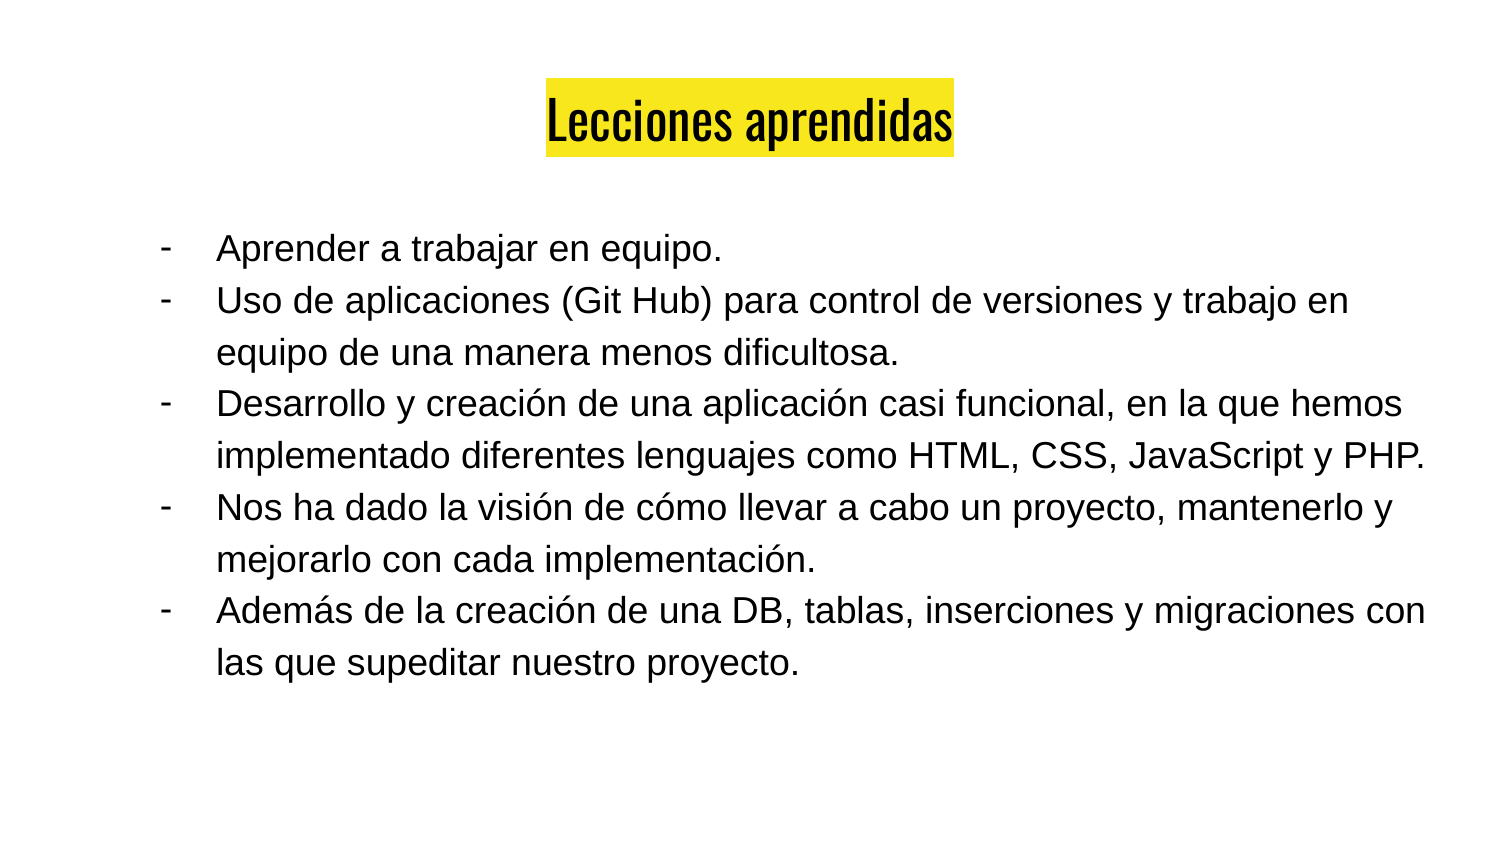

# Lecciones aprendidas
Aprender a trabajar en equipo.
Uso de aplicaciones (Git Hub) para control de versiones y trabajo en equipo de una manera menos dificultosa.
Desarrollo y creación de una aplicación casi funcional, en la que hemos implementado diferentes lenguajes como HTML, CSS, JavaScript y PHP.
Nos ha dado la visión de cómo llevar a cabo un proyecto, mantenerlo y mejorarlo con cada implementación.
Además de la creación de una DB, tablas, inserciones y migraciones con las que supeditar nuestro proyecto.